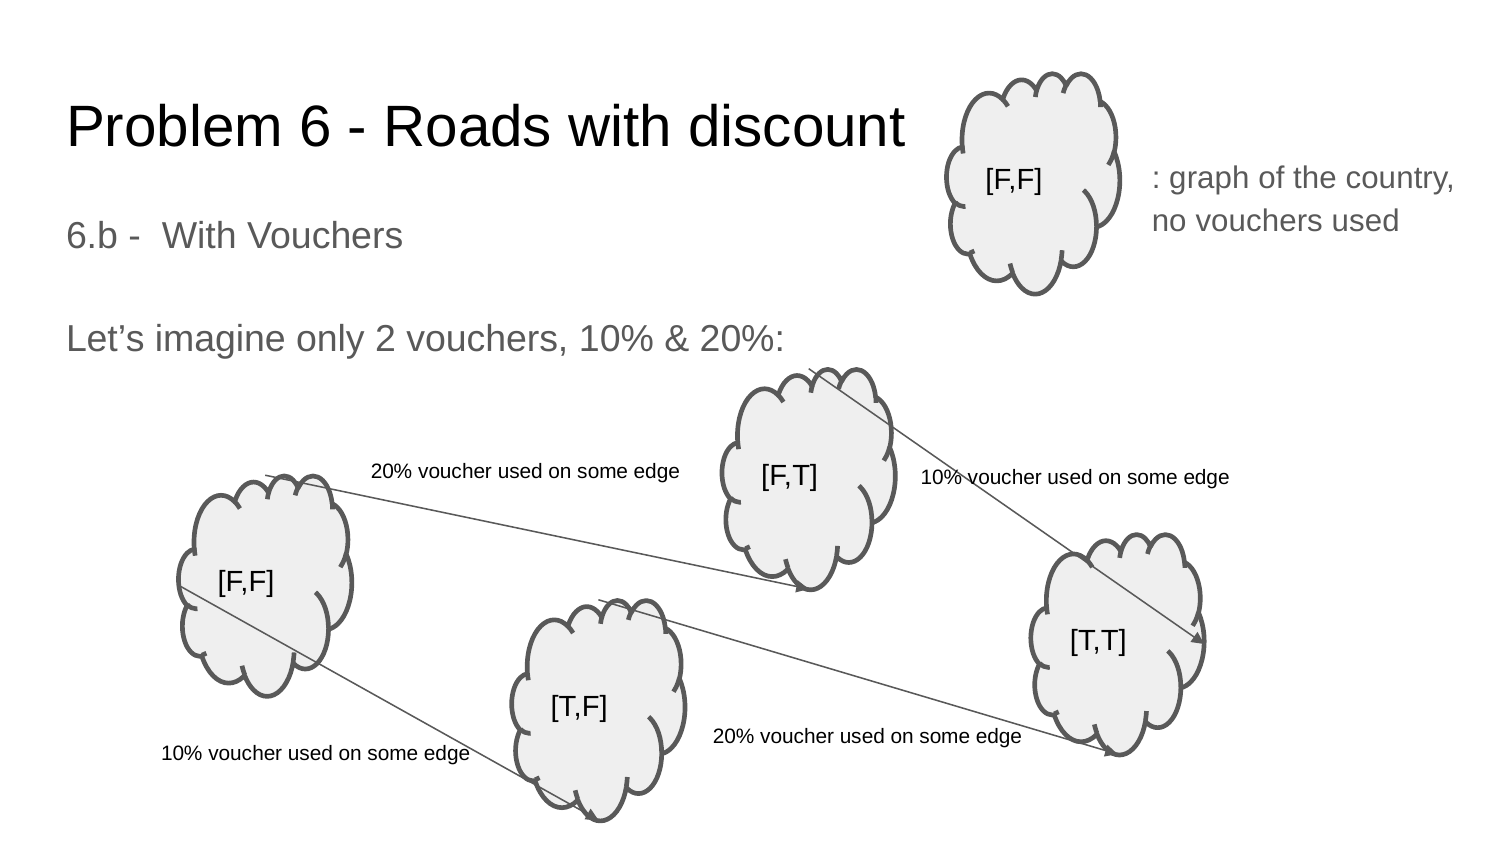

# Problem 6 - Roads with discount

[F,F]
: graph of the country,
no vouchers used
6.b -  With Vouchers

Let’s imagine only 2 vouchers, 10% & 20%:
[F,T]
20% voucher used on some edge
10% voucher used on some edge
[F,F]
[T,T]
[T,F]
20% voucher used on some edge
10% voucher used on some edge